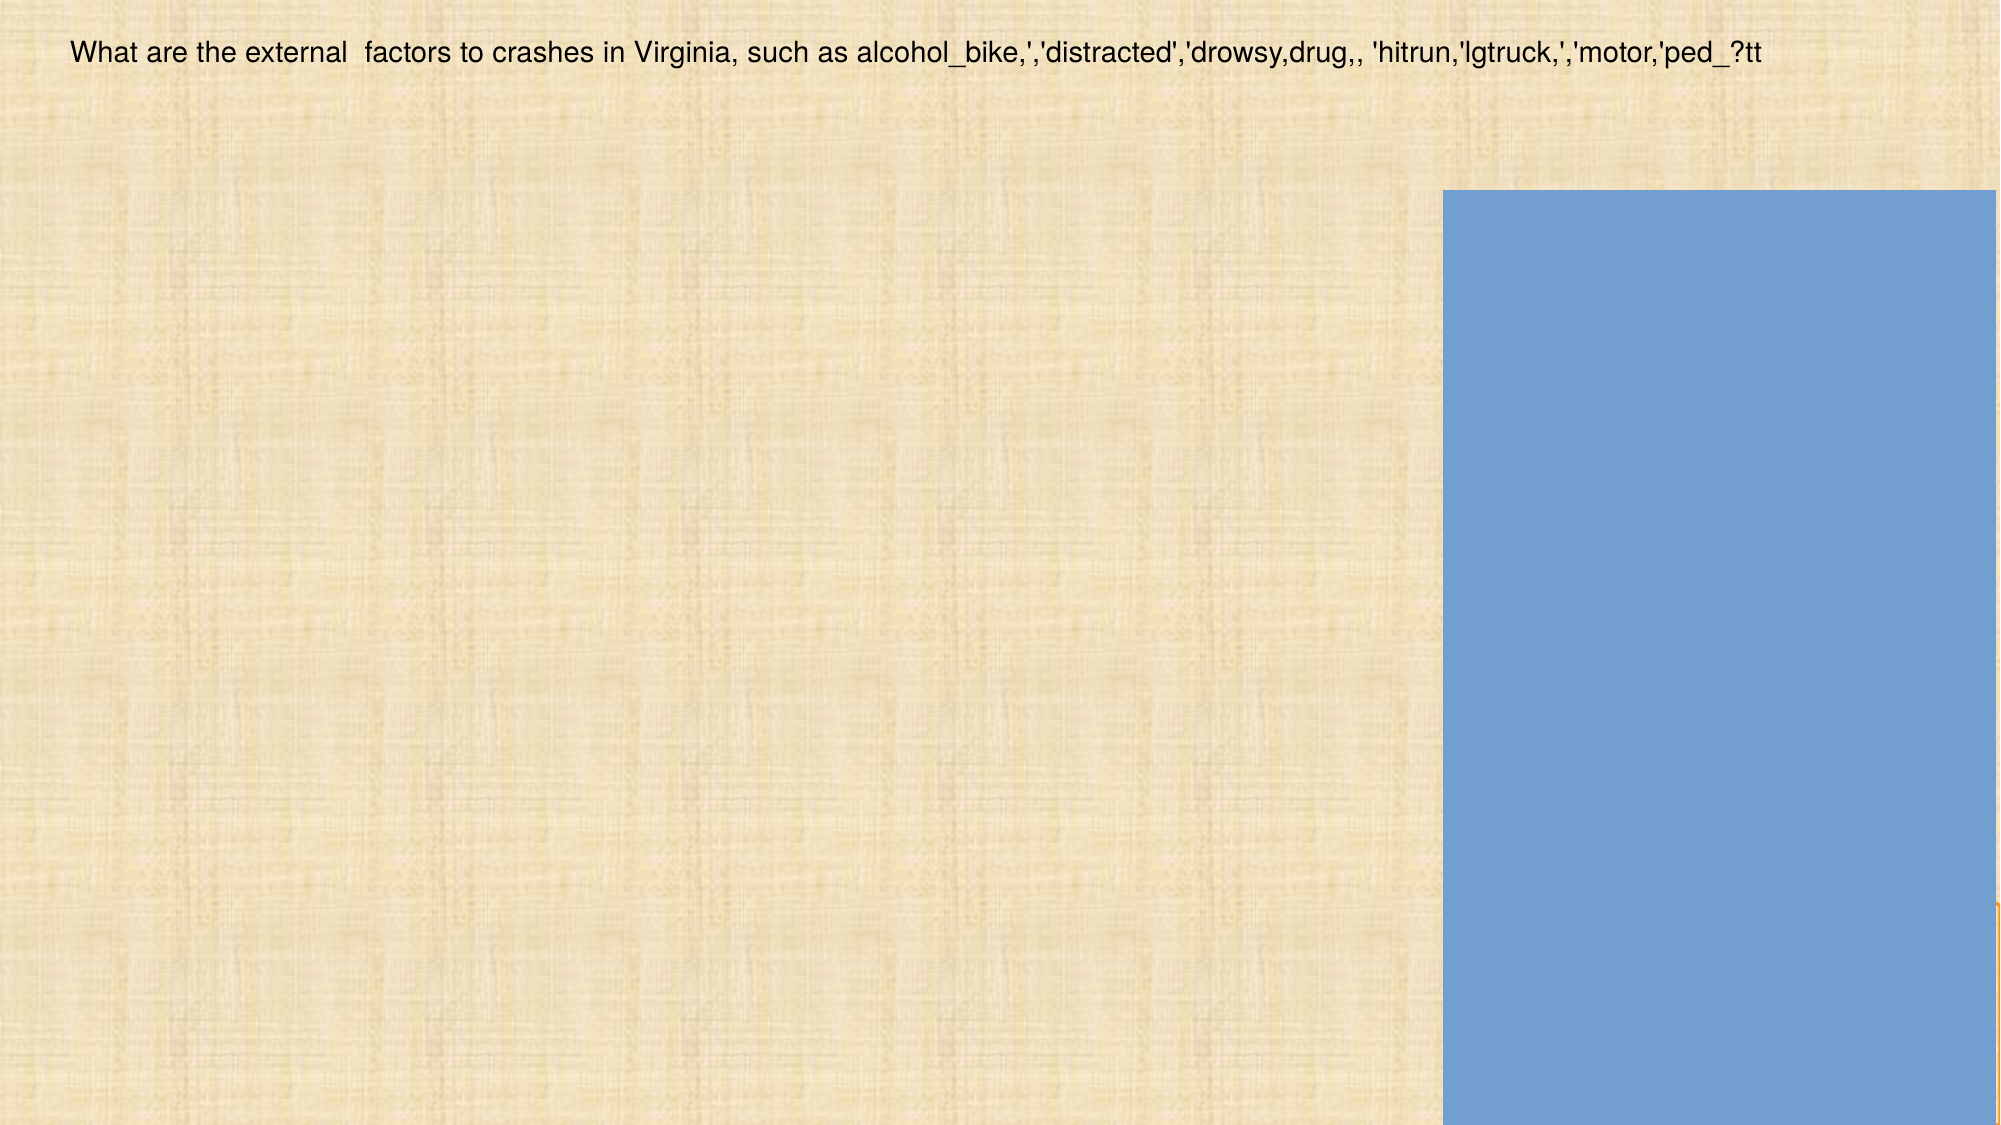

# What are the external  factors to crashes in Virginia, such as alcohol_bike,','distracted','drowsy,drug,, 'hitrun,'lgtruck,','motor,'ped_?tt

9